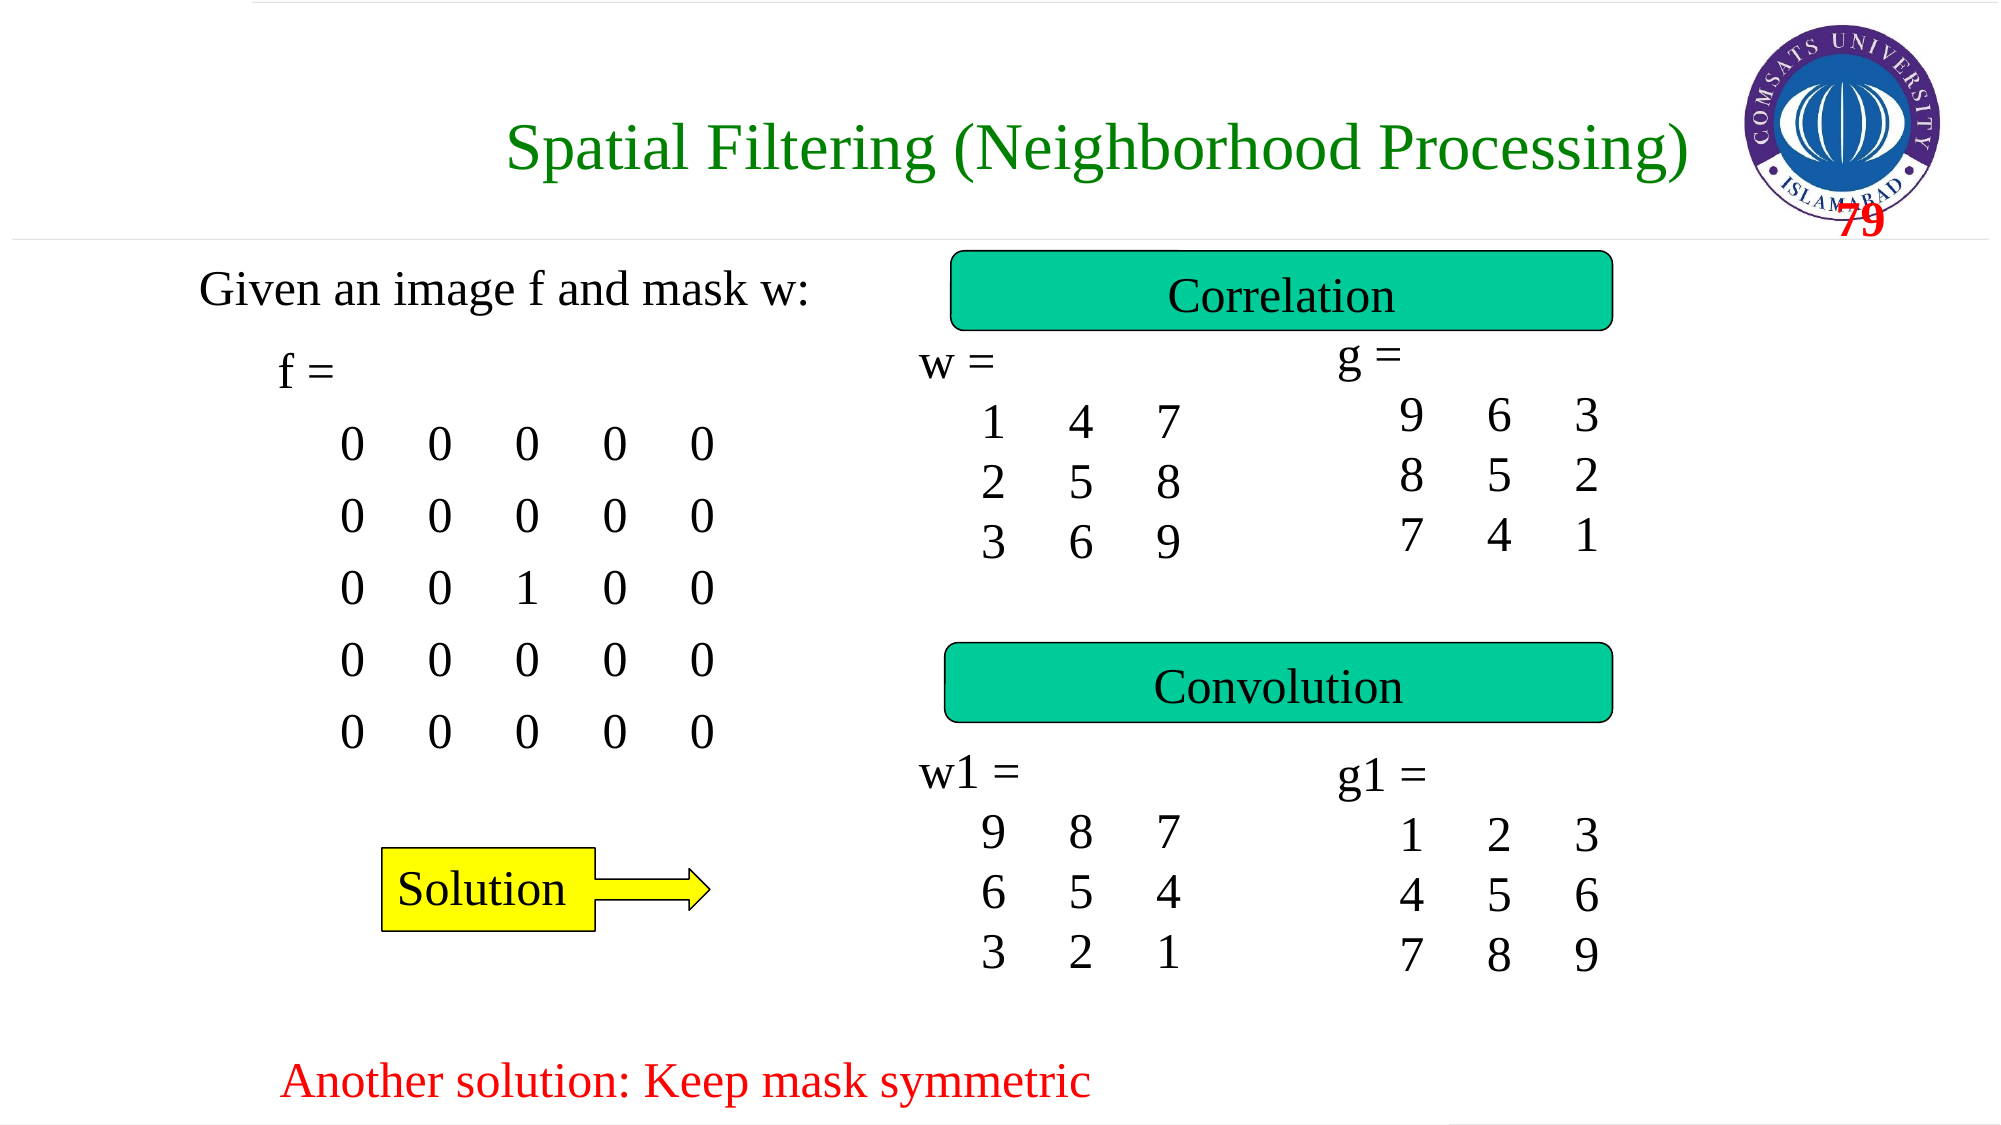

Spatial Filtering (Neighborhood Processing)
Given an image f and mask w:
Correlation
g =
     9     6     3
     8     5     2
     7     4     1

g1 =
     1     2     3
     4     5     6
     7     8     9

f =
     0     0     0     0     0
     0     0     0     0     0
     0     0     1     0     0
     0     0     0     0     0
     0     0     0     0     0
w =
     1     4     7
     2     5     8
     3     6     9

w1 =
     9     8     7
     6     5     4
     3     2     1
Convolution
Solution
Another solution: Keep mask symmetric